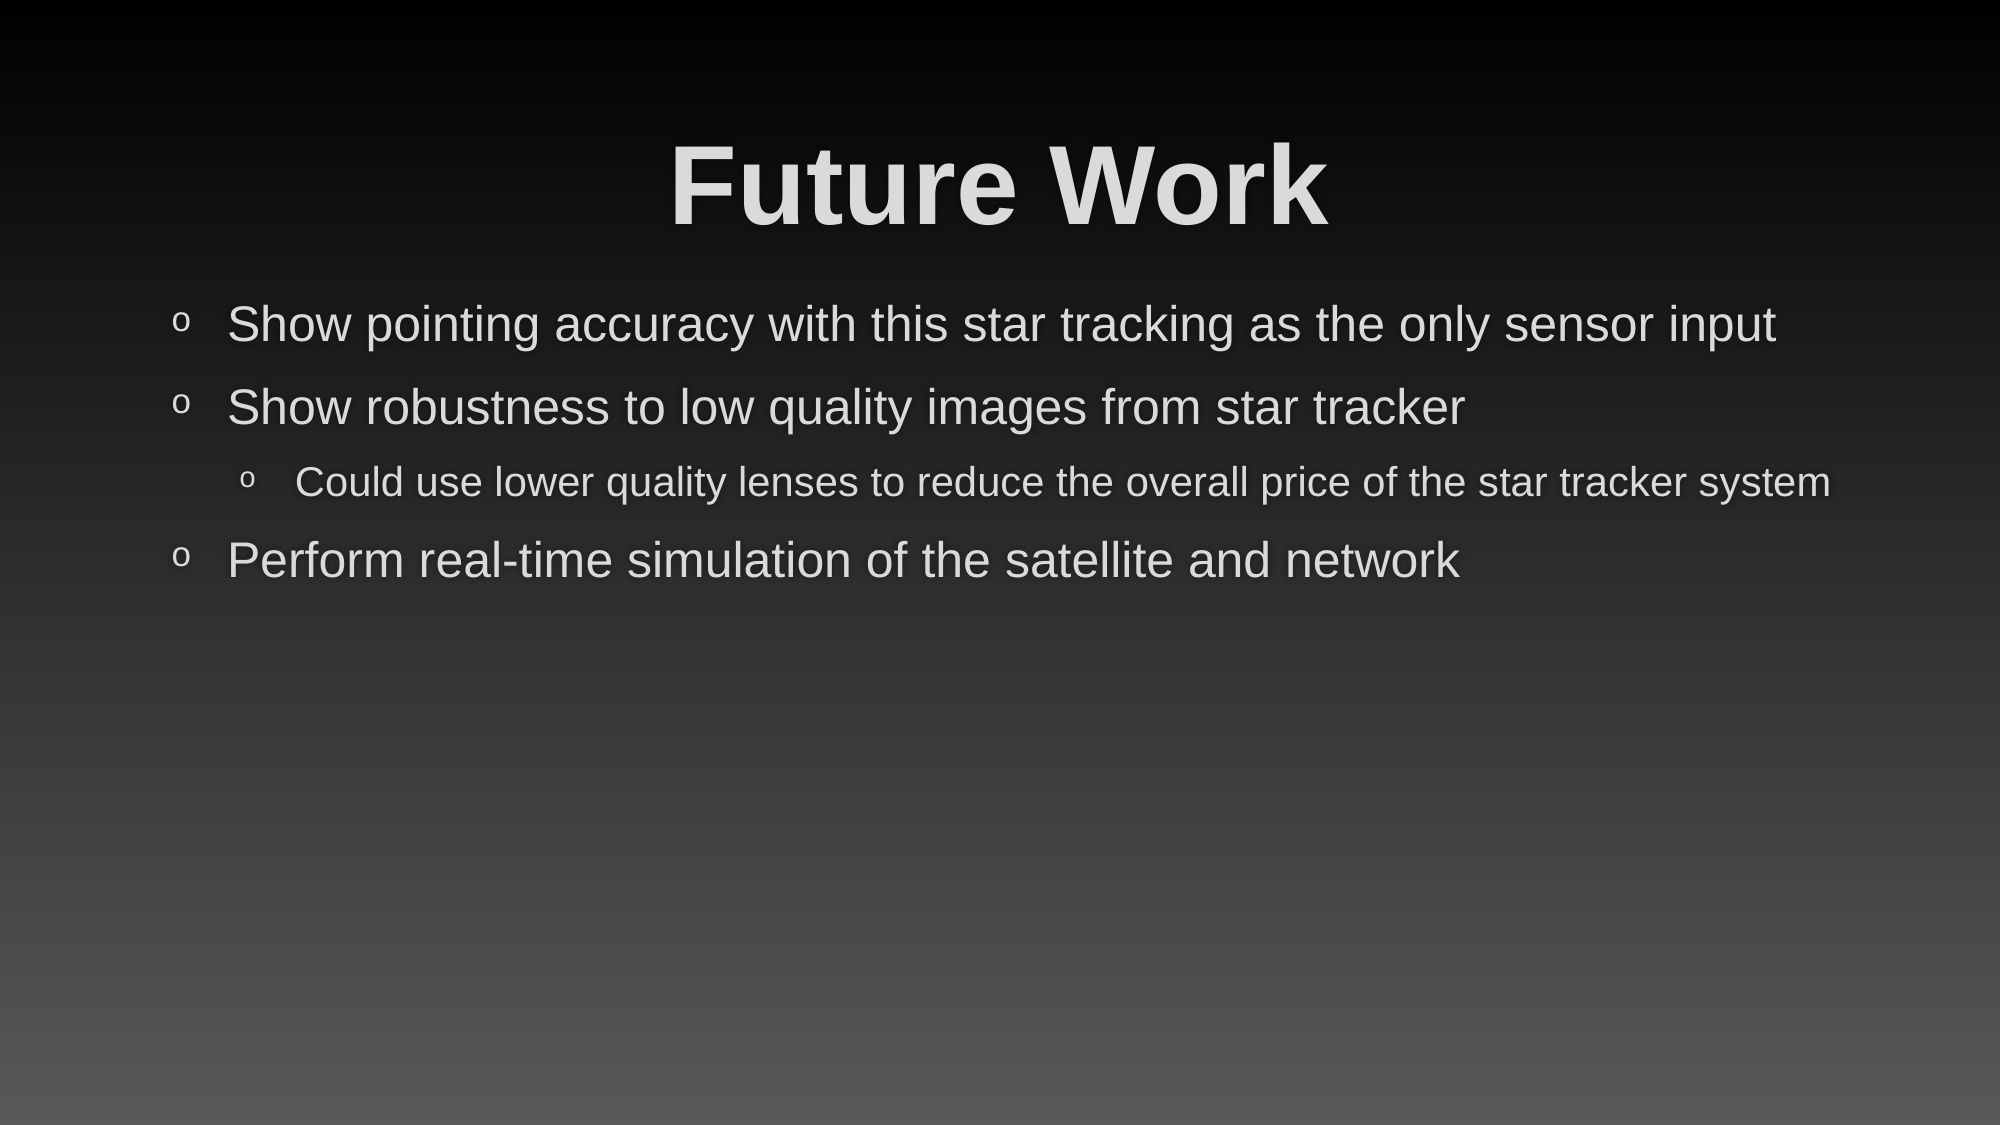

# Future Work
Show pointing accuracy with this star tracking as the only sensor input
Show robustness to low quality images from star tracker
Could use lower quality lenses to reduce the overall price of the star tracker system
Perform real-time simulation of the satellite and network